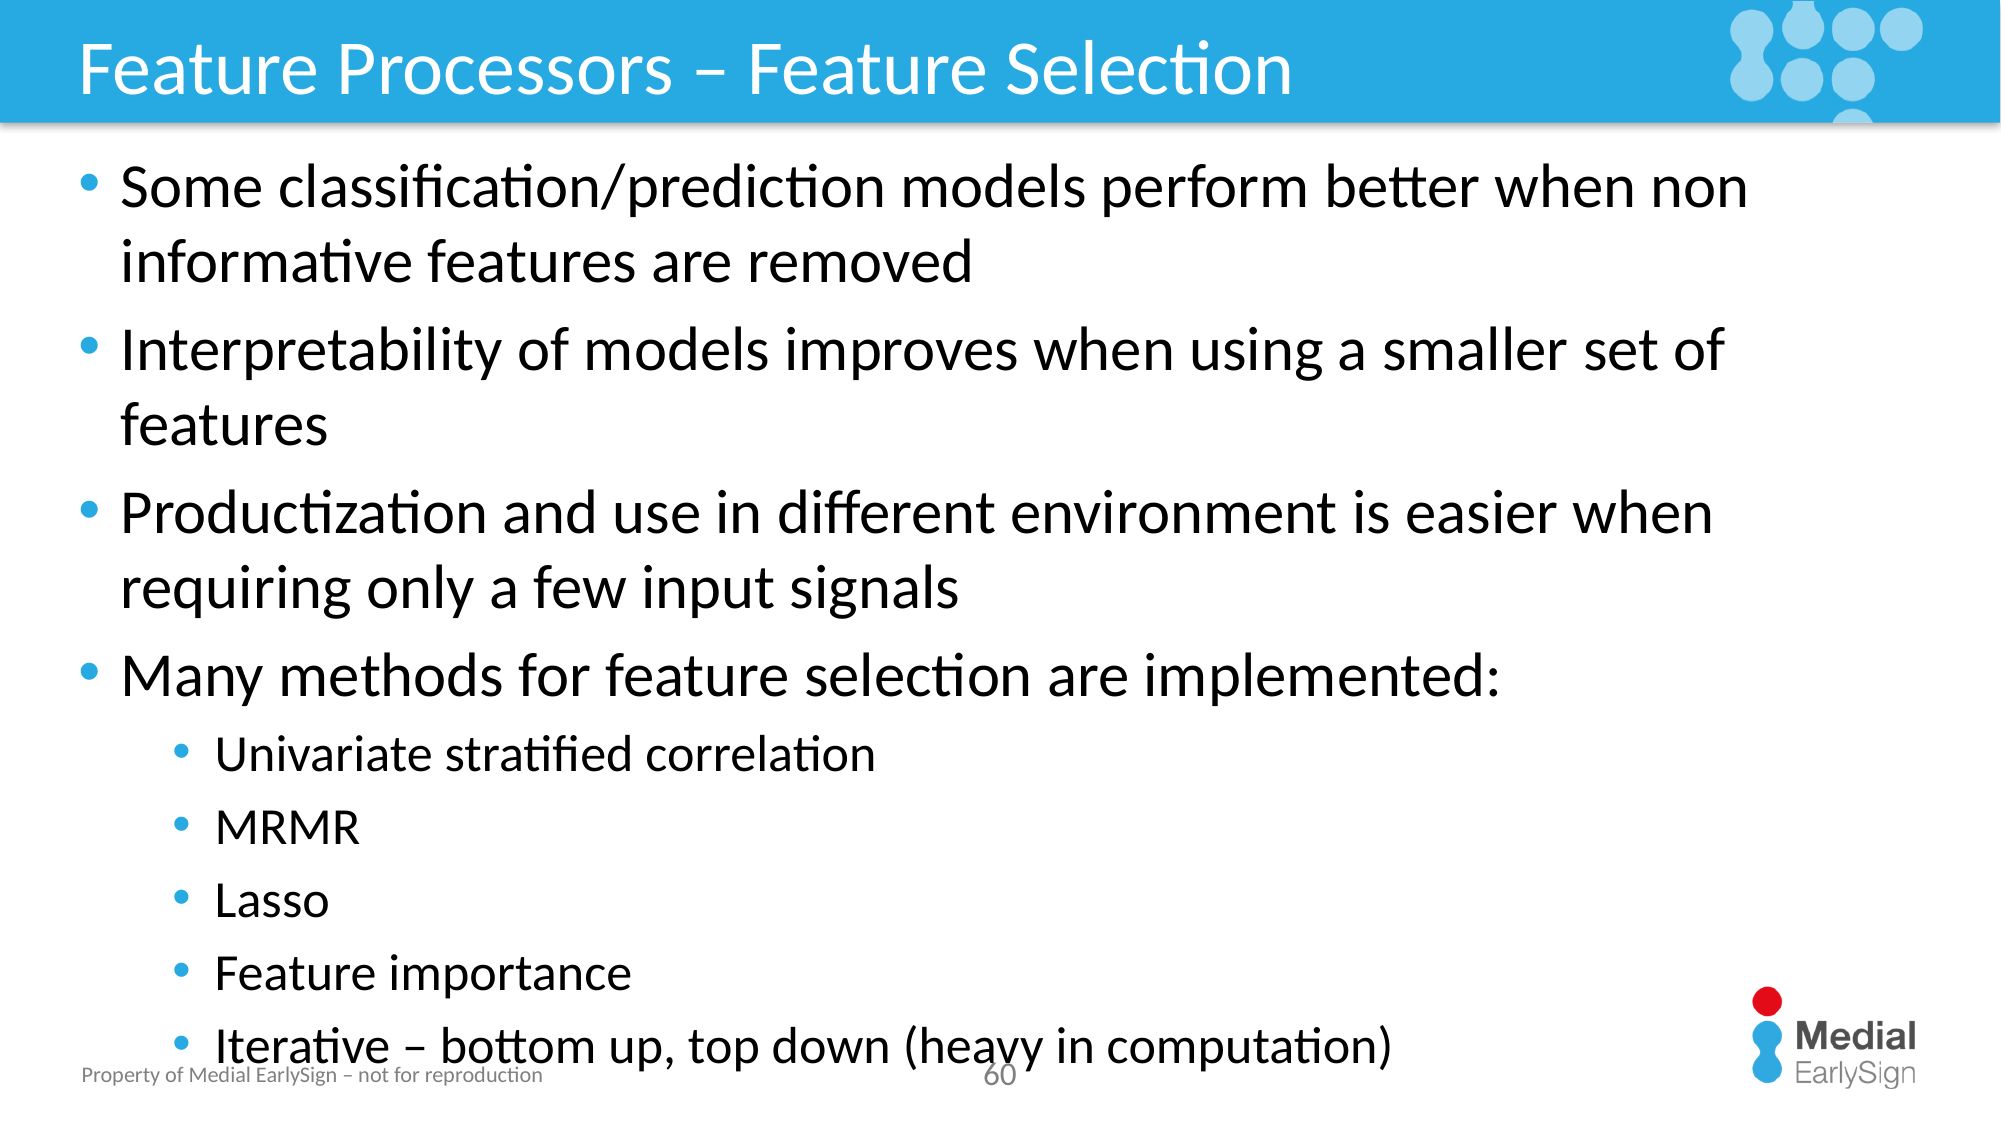

# Feature Processors – Feature Selection
Some classification/prediction models perform better when non informative features are removed
Interpretability of models improves when using a smaller set of features
Productization and use in different environment is easier when requiring only a few input signals
Many methods for feature selection are implemented:
Univariate stratified correlation
MRMR
Lasso
Feature importance
Iterative – bottom up, top down (heavy in computation)